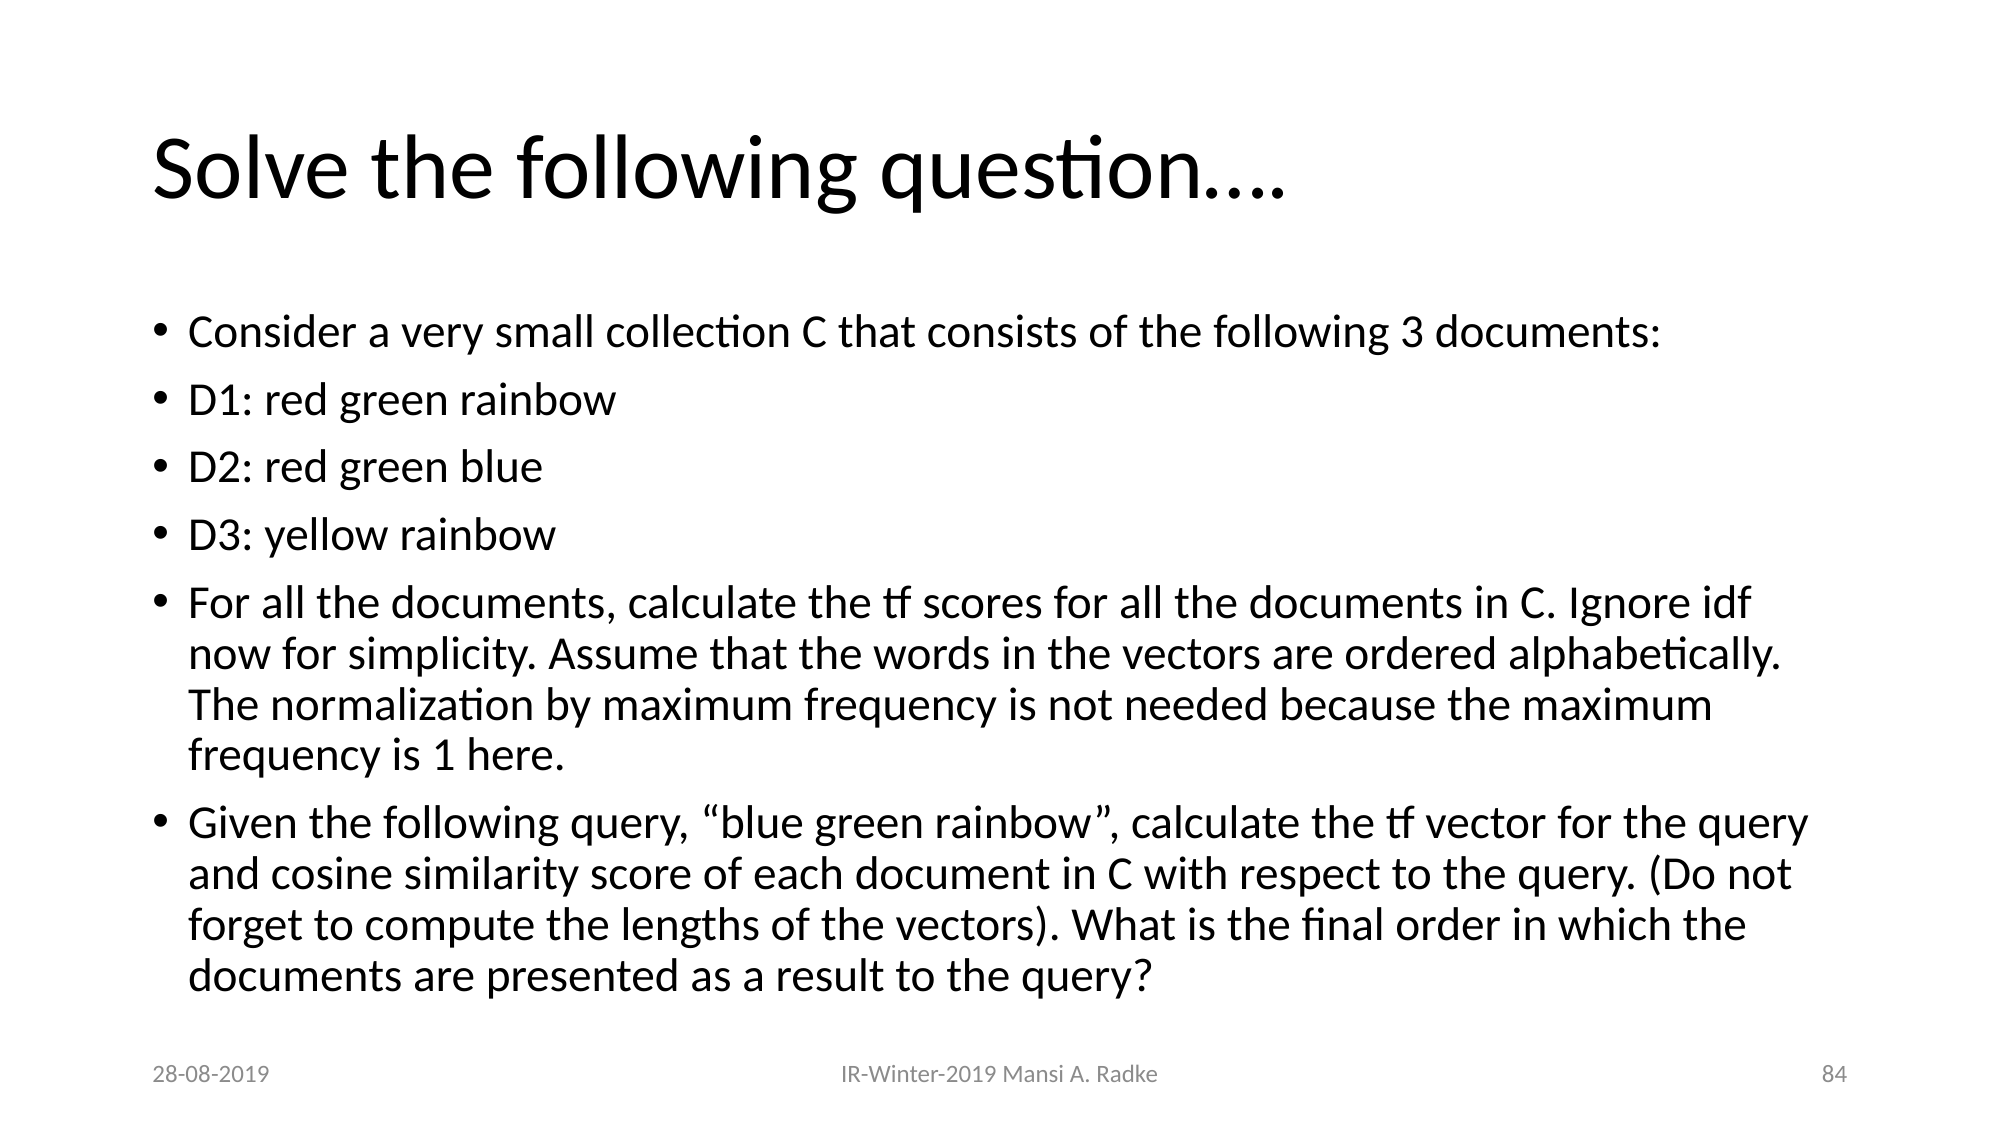

# Solve the following question….
Consider a very small collection C that consists of the following 3 documents:
D1: red green rainbow
D2: red green blue
D3: yellow rainbow
For all the documents, calculate the tf scores for all the documents in C. Ignore idf now for simplicity. Assume that the words in the vectors are ordered alphabetically. The normalization by maximum frequency is not needed because the maximum frequency is 1 here.
Given the following query, “blue green rainbow”, calculate the tf vector for the query and cosine similarity score of each document in C with respect to the query. (Do not forget to compute the lengths of the vectors). What is the final order in which the documents are presented as a result to the query?

28-08-2019
IR-Winter-2019 Mansi A. Radke
84